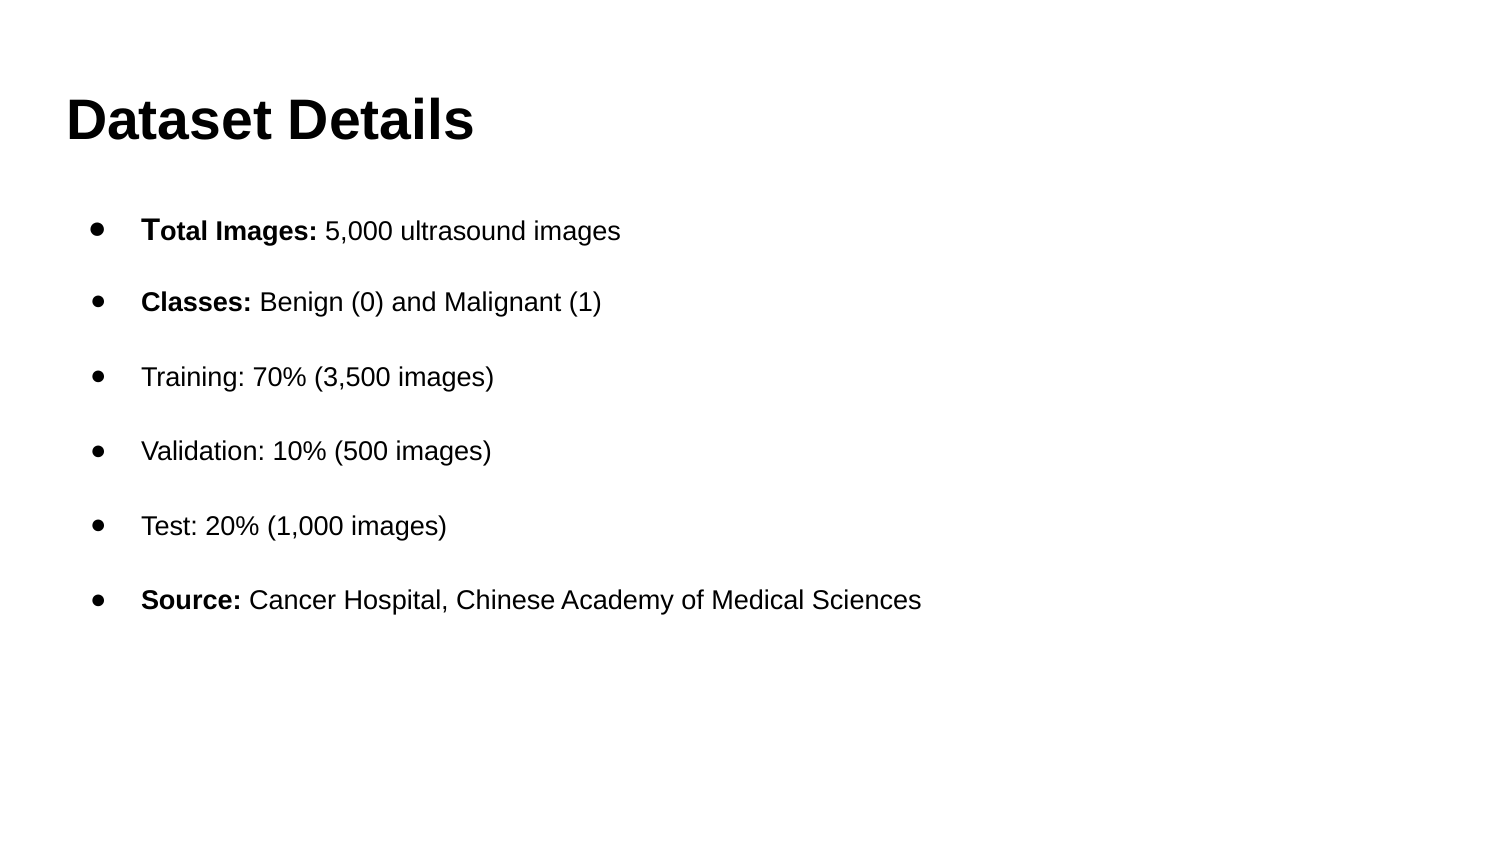

# Dataset Details
Total Images: 5,000 ultrasound images
Classes: Benign (0) and Malignant (1)
Training: 70% (3,500 images)
Validation: 10% (500 images)
Test: 20% (1,000 images)
Source: Cancer Hospital, Chinese Academy of Medical Sciences